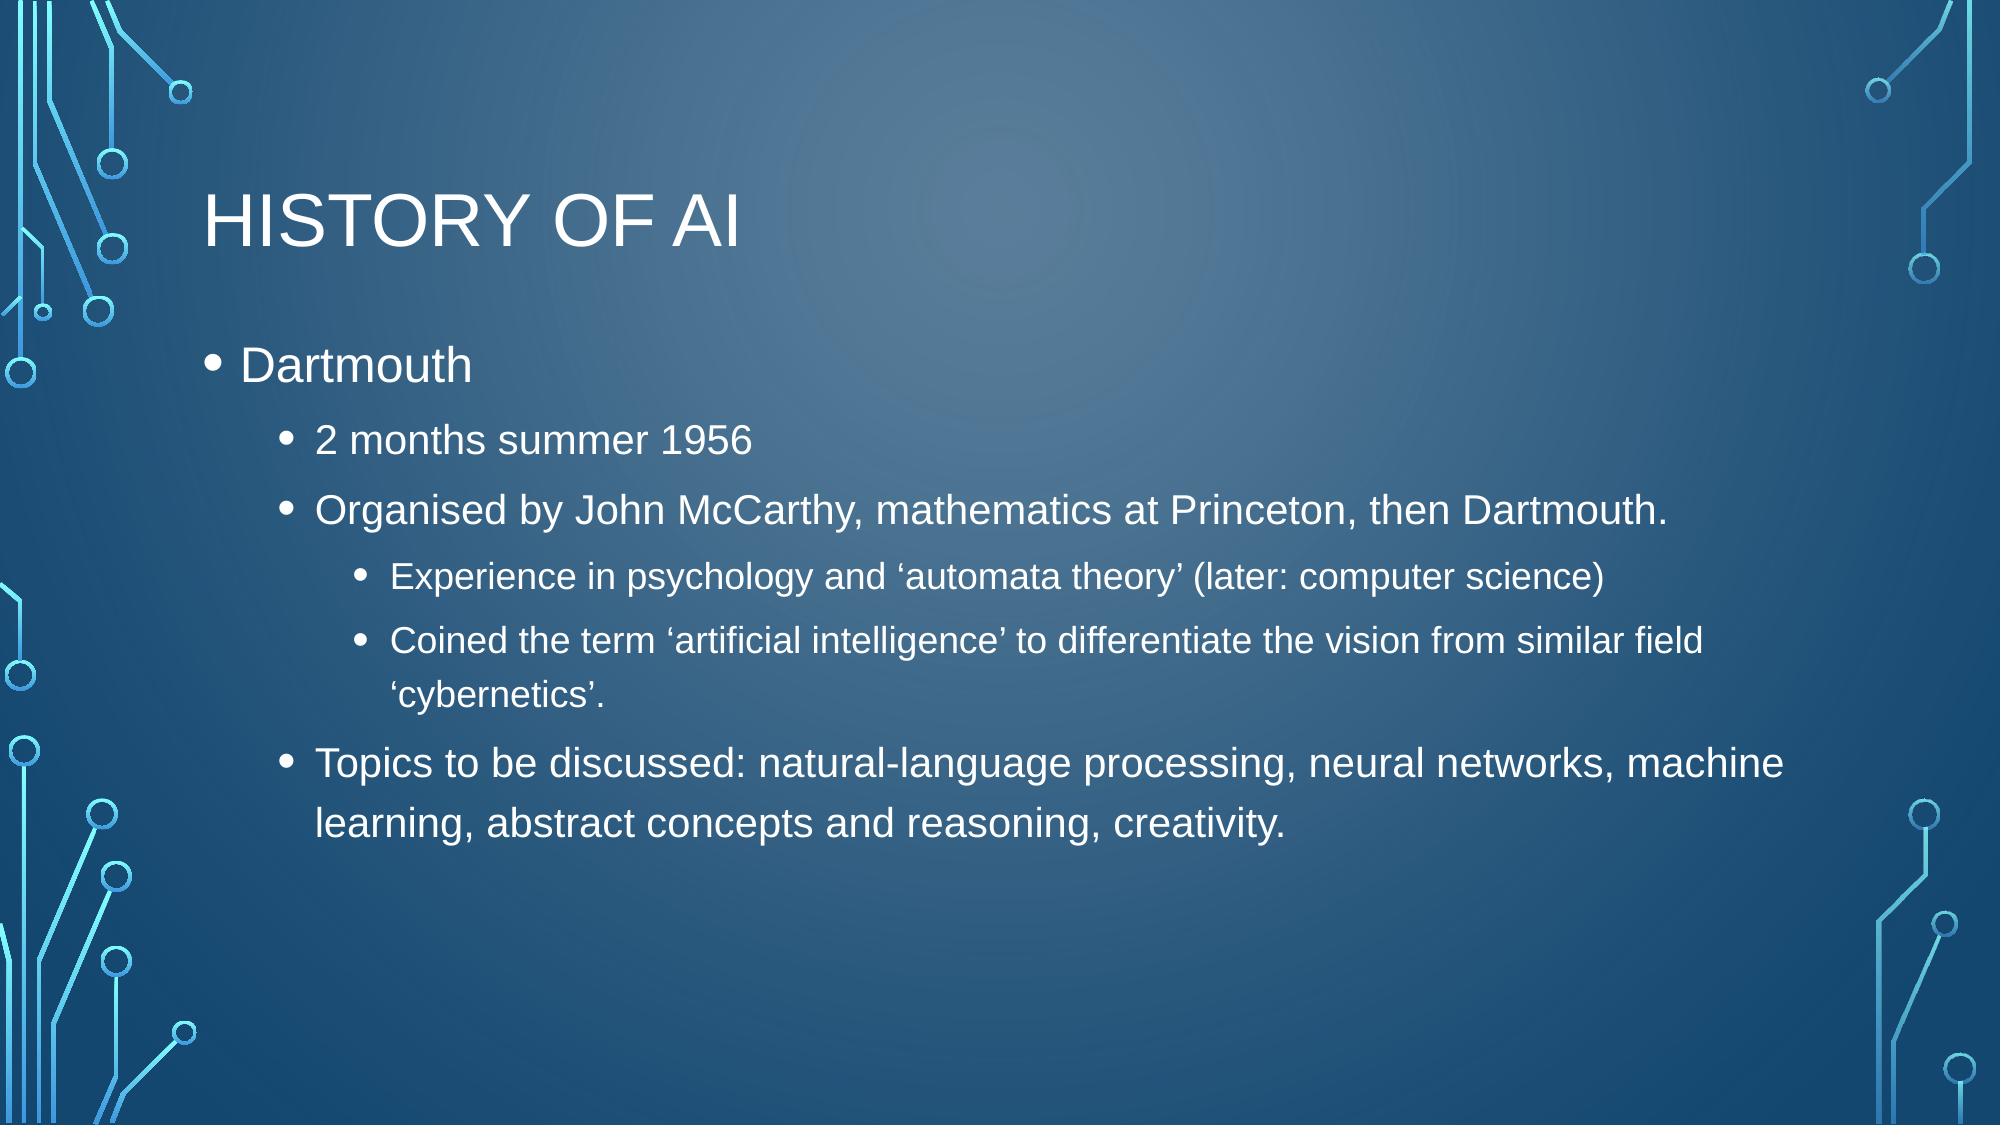

# History of AI
Dartmouth
2 months summer 1956
Organised by John McCarthy, mathematics at Princeton, then Dartmouth.
Experience in psychology and ‘automata theory’ (later: computer science)
Coined the term ‘artificial intelligence’ to differentiate the vision from similar field ‘cybernetics’.
Topics to be discussed: natural-language processing, neural networks, machine learning, abstract concepts and reasoning, creativity.